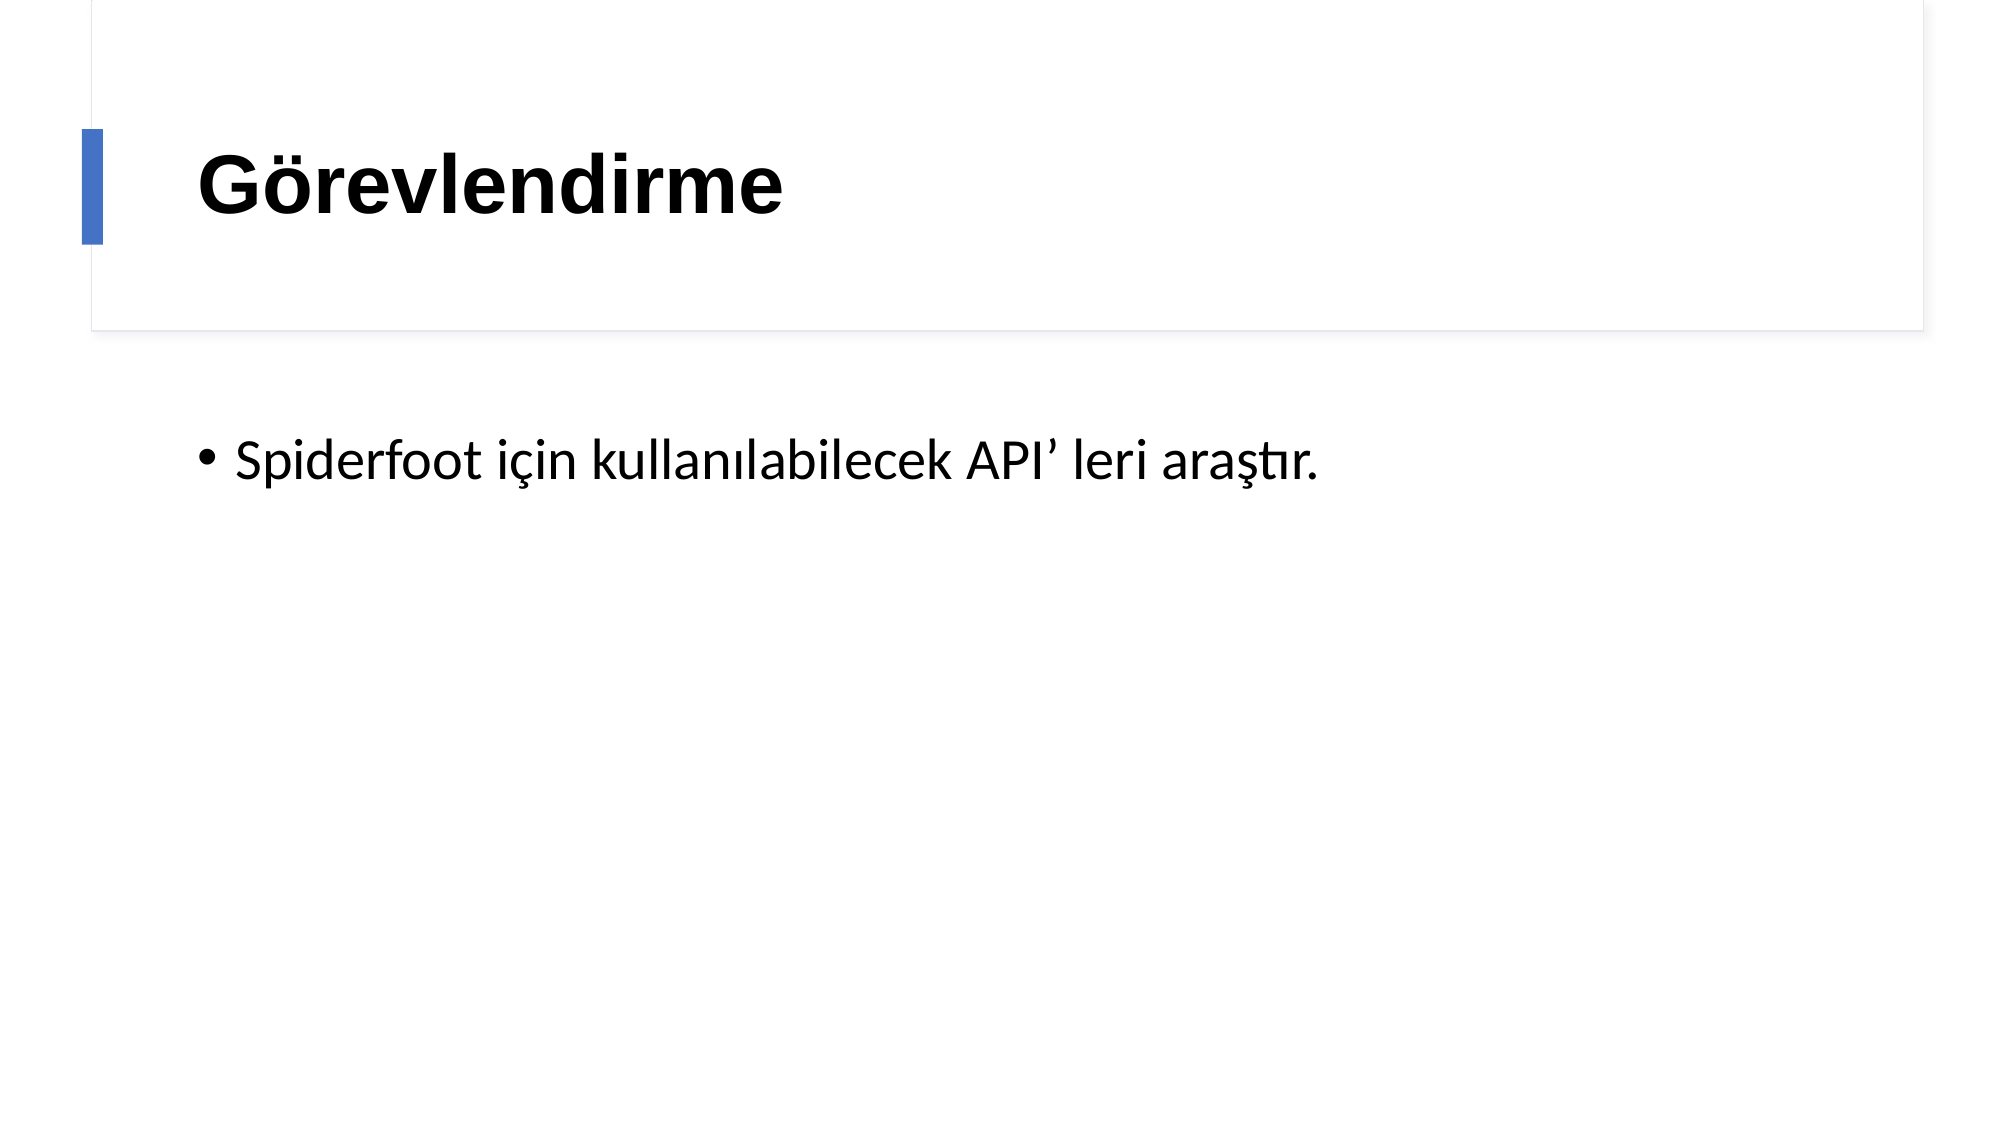

# Görevlendirme
Spiderfoot için kullanılabilecek API’ leri araştır.